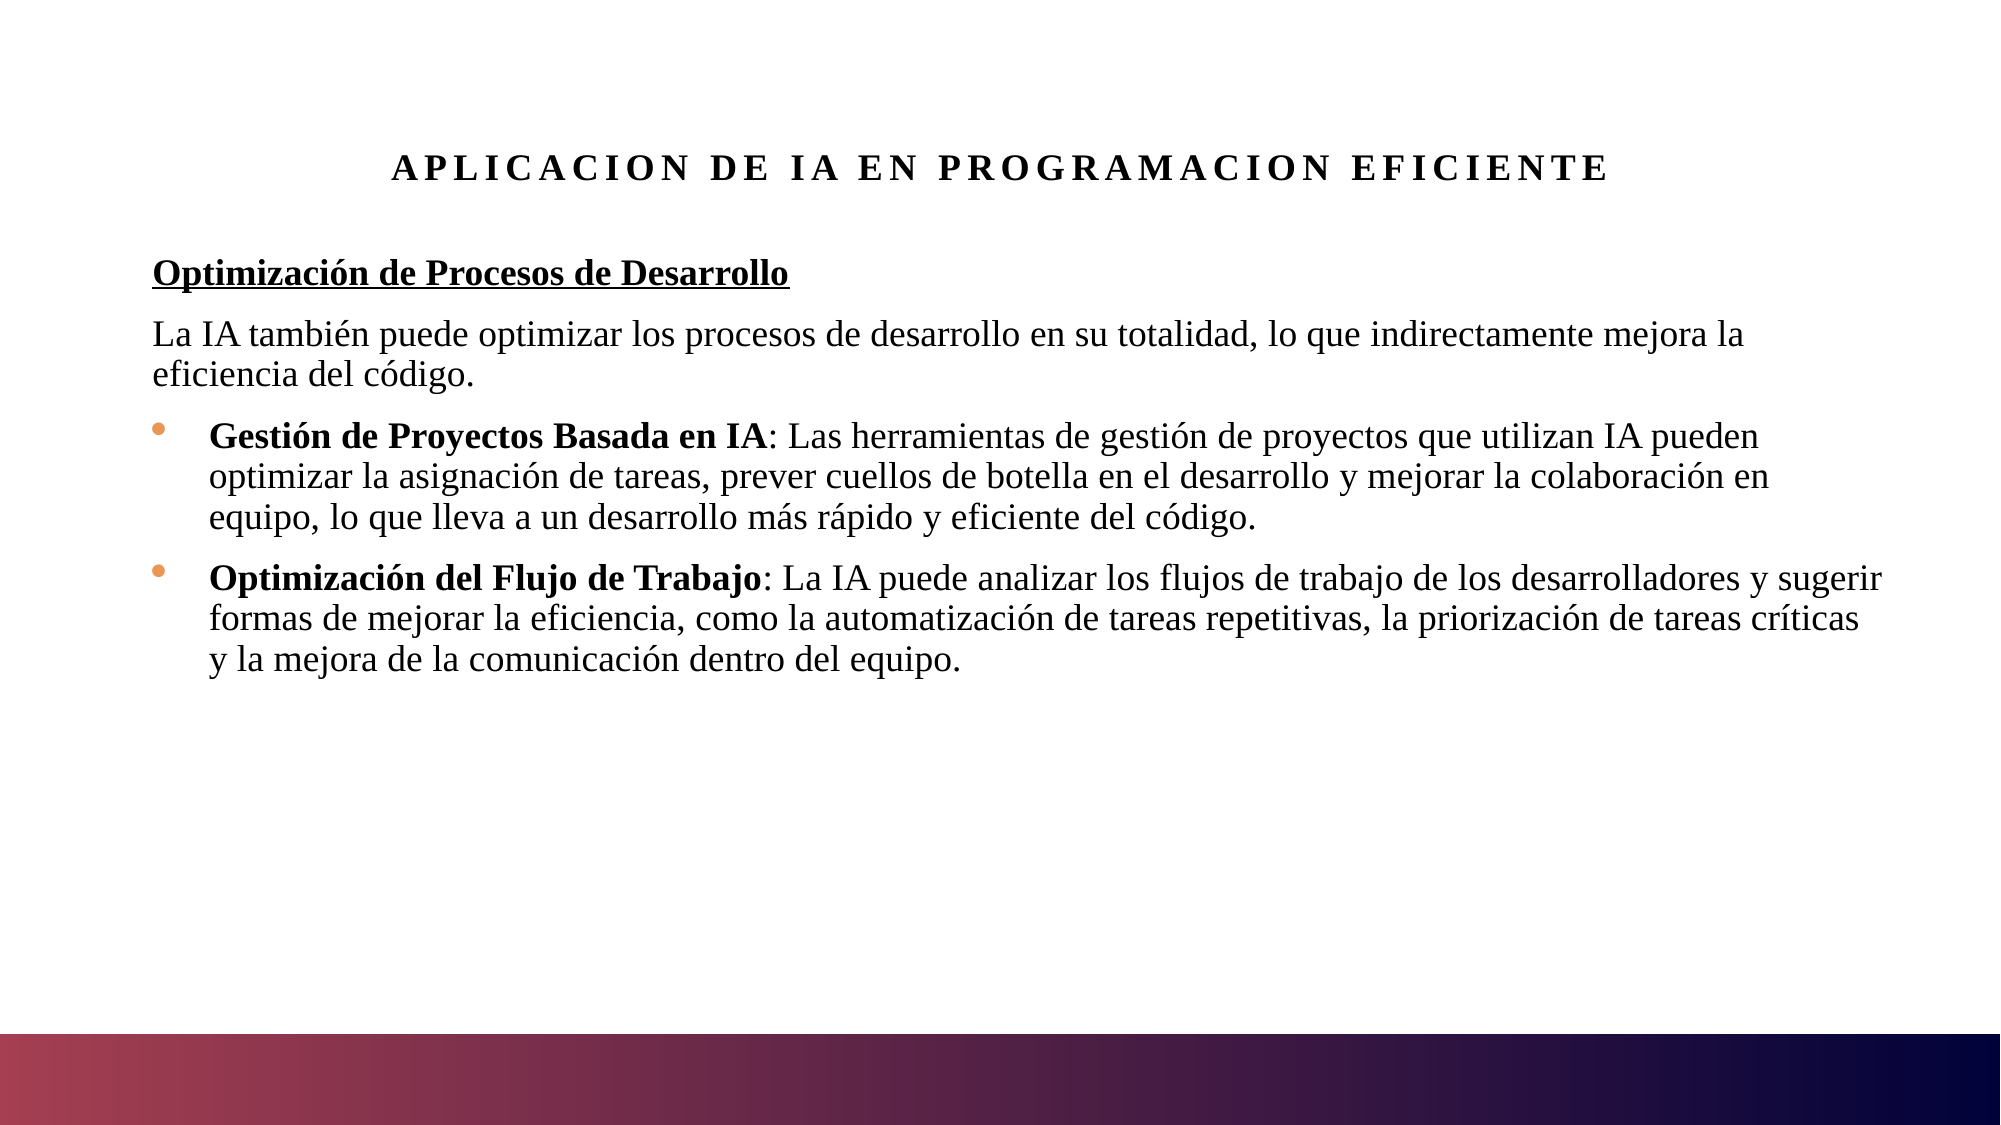

# Aplicacion de IA en programacion eficiente
Optimización de Procesos de Desarrollo
La IA también puede optimizar los procesos de desarrollo en su totalidad, lo que indirectamente mejora la eficiencia del código.
Gestión de Proyectos Basada en IA: Las herramientas de gestión de proyectos que utilizan IA pueden optimizar la asignación de tareas, prever cuellos de botella en el desarrollo y mejorar la colaboración en equipo, lo que lleva a un desarrollo más rápido y eficiente del código.
Optimización del Flujo de Trabajo: La IA puede analizar los flujos de trabajo de los desarrolladores y sugerir formas de mejorar la eficiencia, como la automatización de tareas repetitivas, la priorización de tareas críticas y la mejora de la comunicación dentro del equipo.